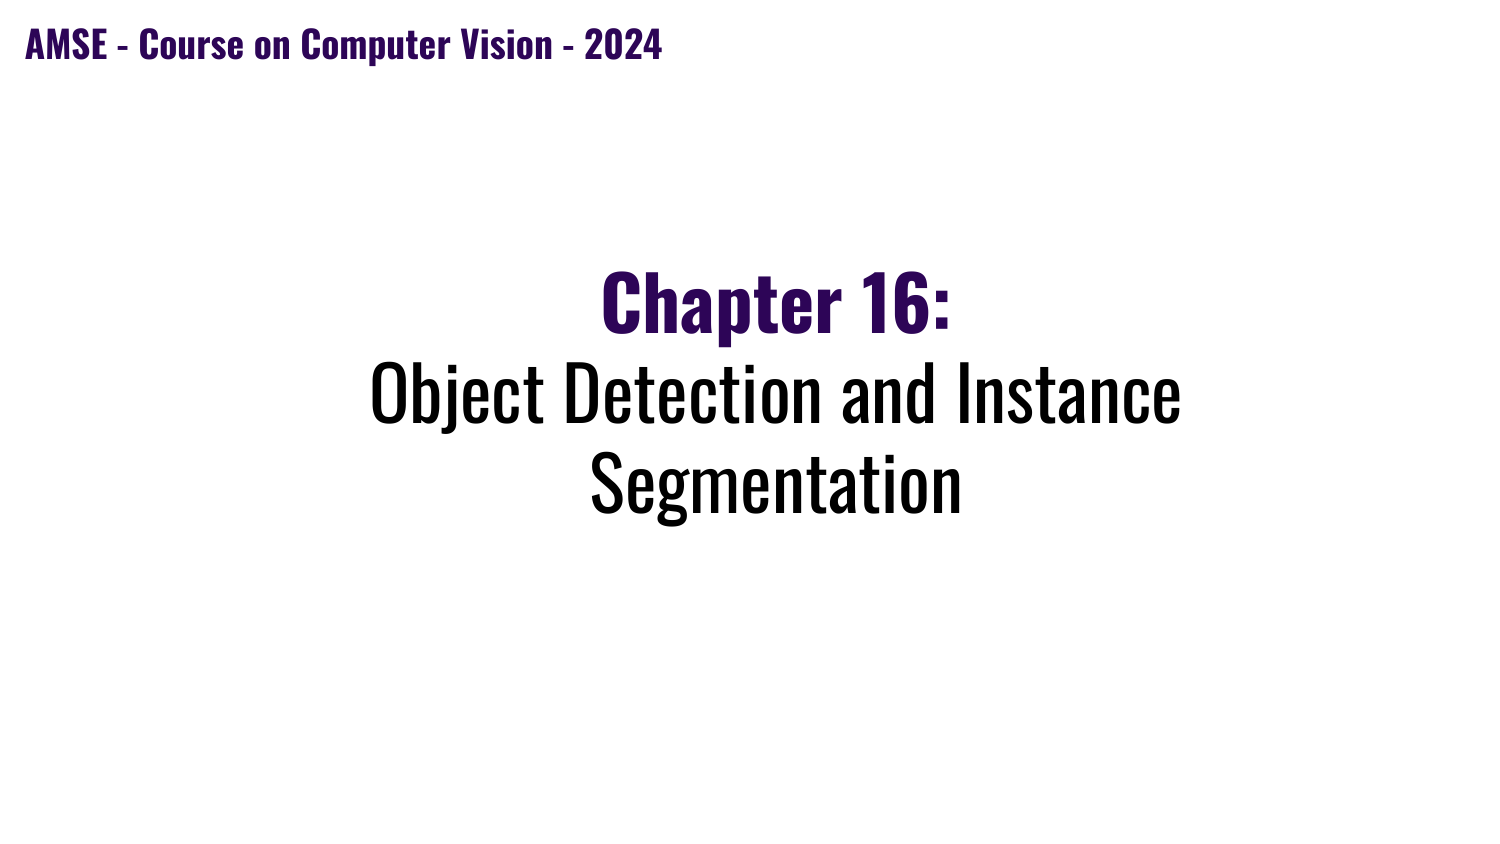

AMSE - Course on Computer Vision - 2024
# Chapter 16: Object Detection and Instance Segmentation